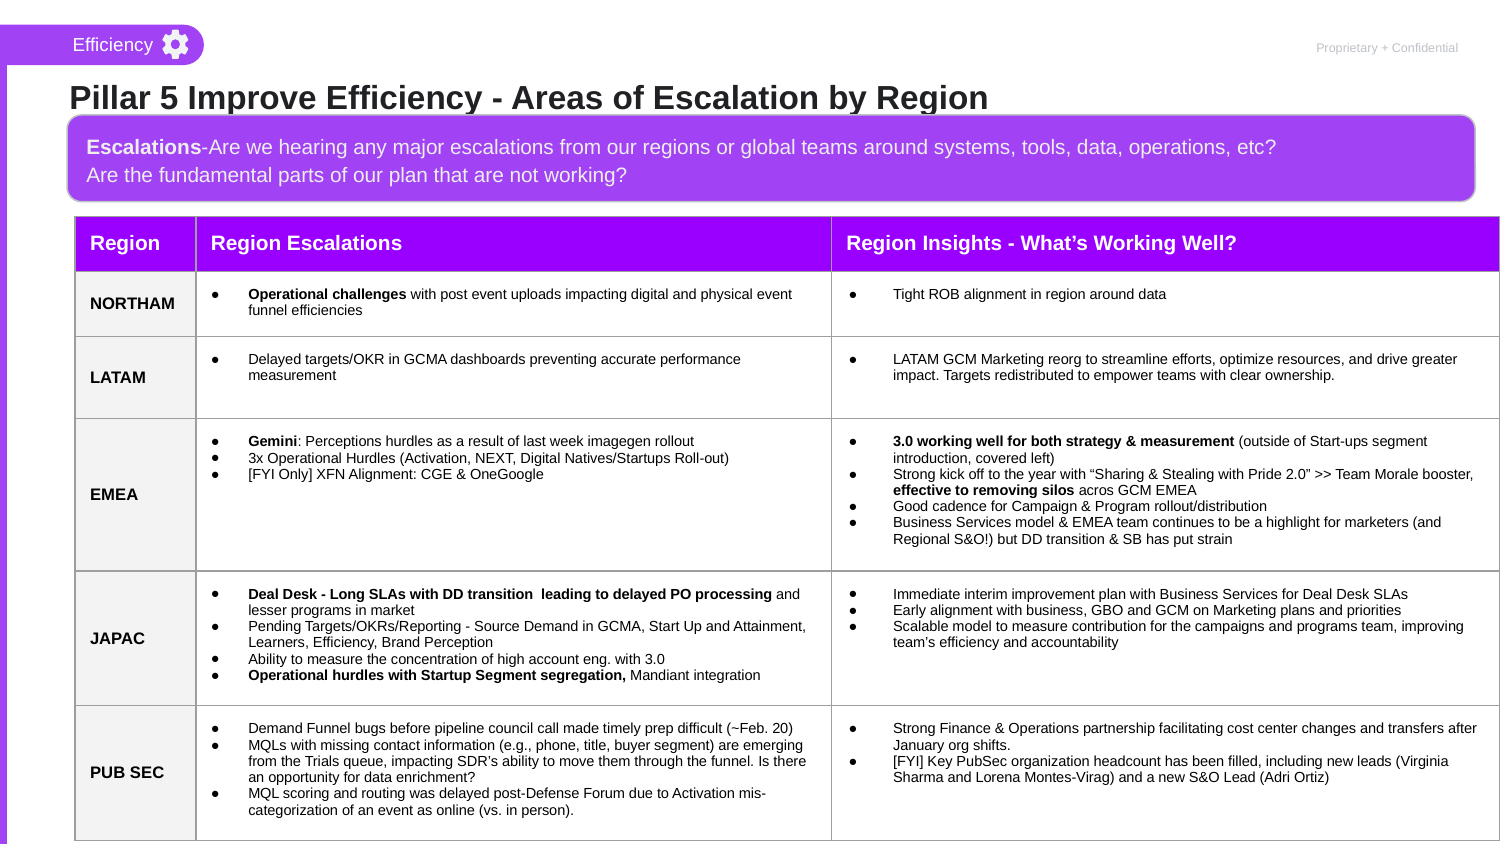

Efficiency

Pillar 5 Improve Efficiency - Areas of Escalation by Region
Escalations-Are we hearing any major escalations from our regions or global teams around systems, tools, data, operations, etc?
Are the fundamental parts of our plan that are not working?
| Region | Region Escalations | Region Insights - What’s Working Well? |
| --- | --- | --- |
| NORTHAM | Operational challenges with post event uploads impacting digital and physical event funnel efficiencies | Tight ROB alignment in region around data |
| LATAM | Delayed targets/OKR in GCMA dashboards preventing accurate performance measurement | LATAM GCM Marketing reorg to streamline efforts, optimize resources, and drive greater impact. Targets redistributed to empower teams with clear ownership. |
| EMEA | Gemini: Perceptions hurdles as a result of last week imagegen rollout 3x Operational Hurdles (Activation, NEXT, Digital Natives/Startups Roll-out) [FYI Only] XFN Alignment: CGE & OneGoogle | 3.0 working well for both strategy & measurement (outside of Start-ups segment introduction, covered left) Strong kick off to the year with “Sharing & Stealing with Pride 2.0” >> Team Morale booster, effective to removing silos acros GCM EMEA Good cadence for Campaign & Program rollout/distribution Business Services model & EMEA team continues to be a highlight for marketers (and Regional S&O!) but DD transition & SB has put strain |
| JAPAC | Deal Desk - Long SLAs with DD transition leading to delayed PO processing and lesser programs in market Pending Targets/OKRs/Reporting - Source Demand in GCMA, Start Up and Attainment, Learners, Efficiency, Brand Perception Ability to measure the concentration of high account eng. with 3.0 Operational hurdles with Startup Segment segregation, Mandiant integration | Immediate interim improvement plan with Business Services for Deal Desk SLAs Early alignment with business, GBO and GCM on Marketing plans and priorities Scalable model to measure contribution for the campaigns and programs team, improving team’s efficiency and accountability |
| PUB SEC | Demand Funnel bugs before pipeline council call made timely prep difficult (~Feb. 20) MQLs with missing contact information (e.g., phone, title, buyer segment) are emerging from the Trials queue, impacting SDR’s ability to move them through the funnel. Is there an opportunity for data enrichment? MQL scoring and routing was delayed post-Defense Forum due to Activation mis-categorization of an event as online (vs. in person). | Strong Finance & Operations partnership facilitating cost center changes and transfers after January org shifts. [FYI] Key PubSec organization headcount has been filled, including new leads (Virginia Sharma and Lorena Montes-Virag) and a new S&O Lead (Adri Ortiz) |
Confidential, Internal Use Only